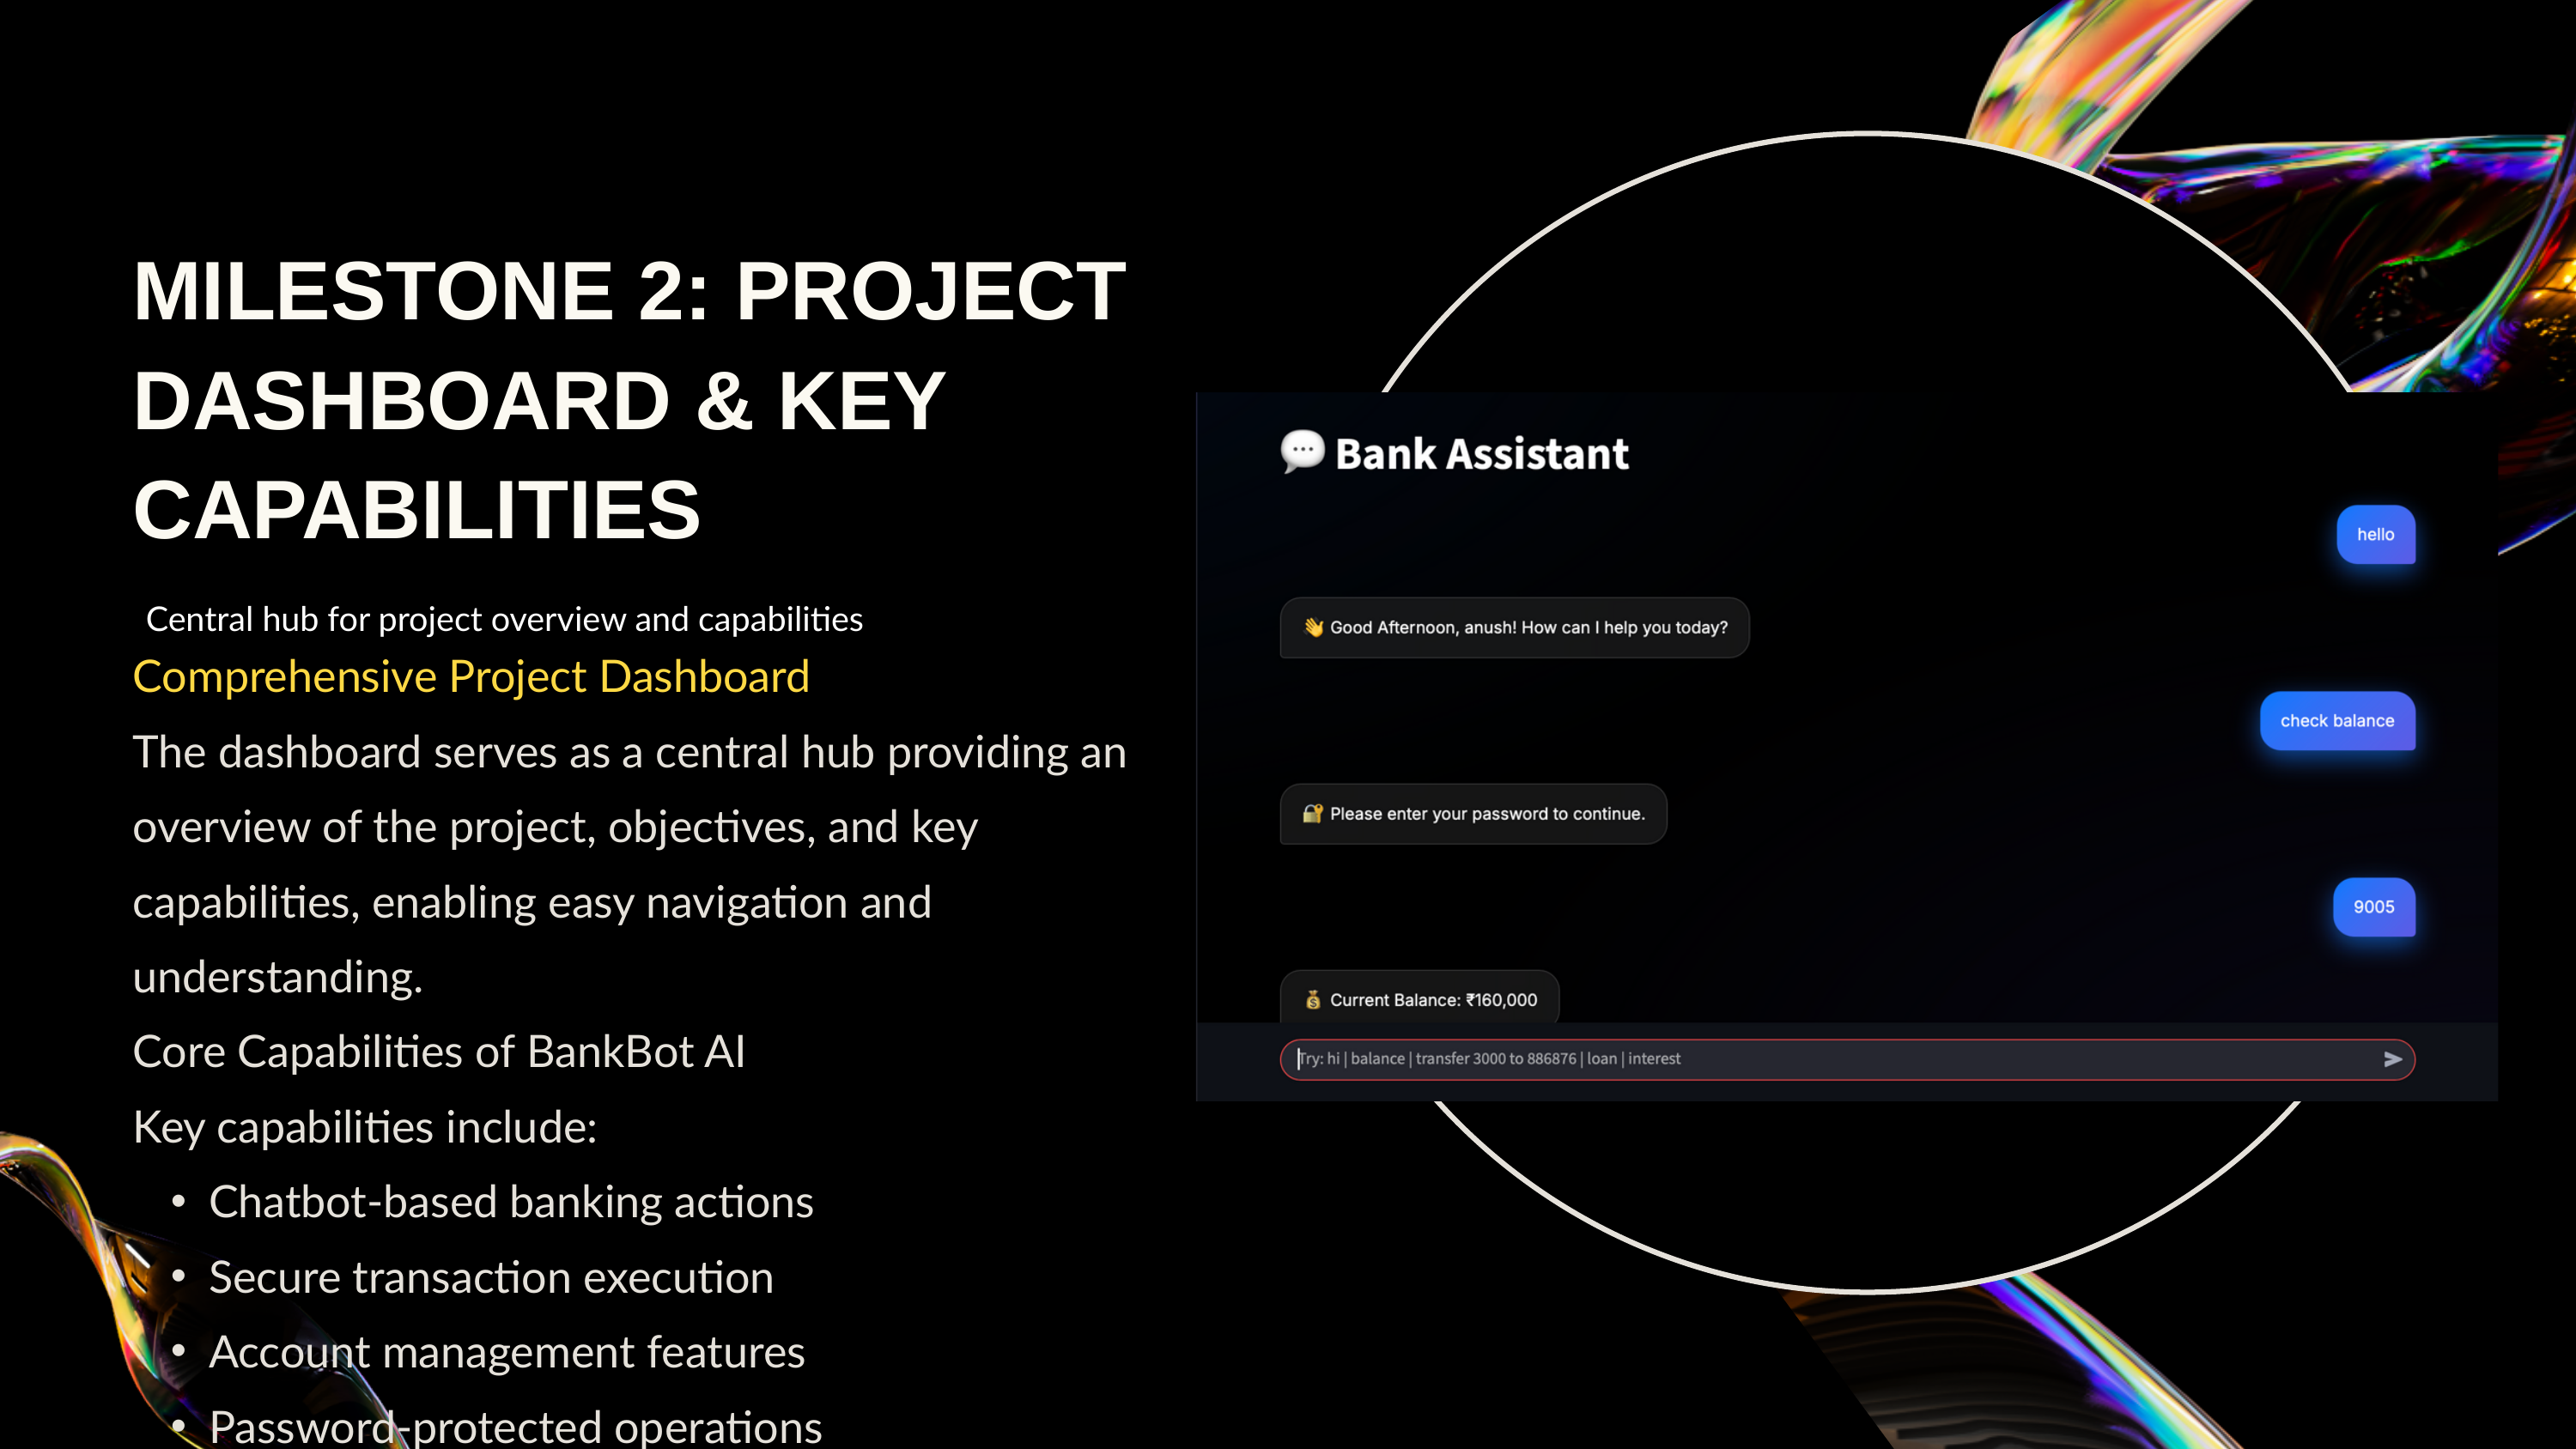

MILESTONE 2: PROJECT DASHBOARD & KEY CAPABILITIES

Central hub for project overview and capabilities
Comprehensive Project Dashboard
The dashboard serves as a central hub providing an overview of the project, objectives, and key capabilities, enabling easy navigation and understanding.
Core Capabilities of BankBot AI
Key capabilities include:
Chatbot-based banking actions
Secure transaction execution
Account management features
Password-protected operations